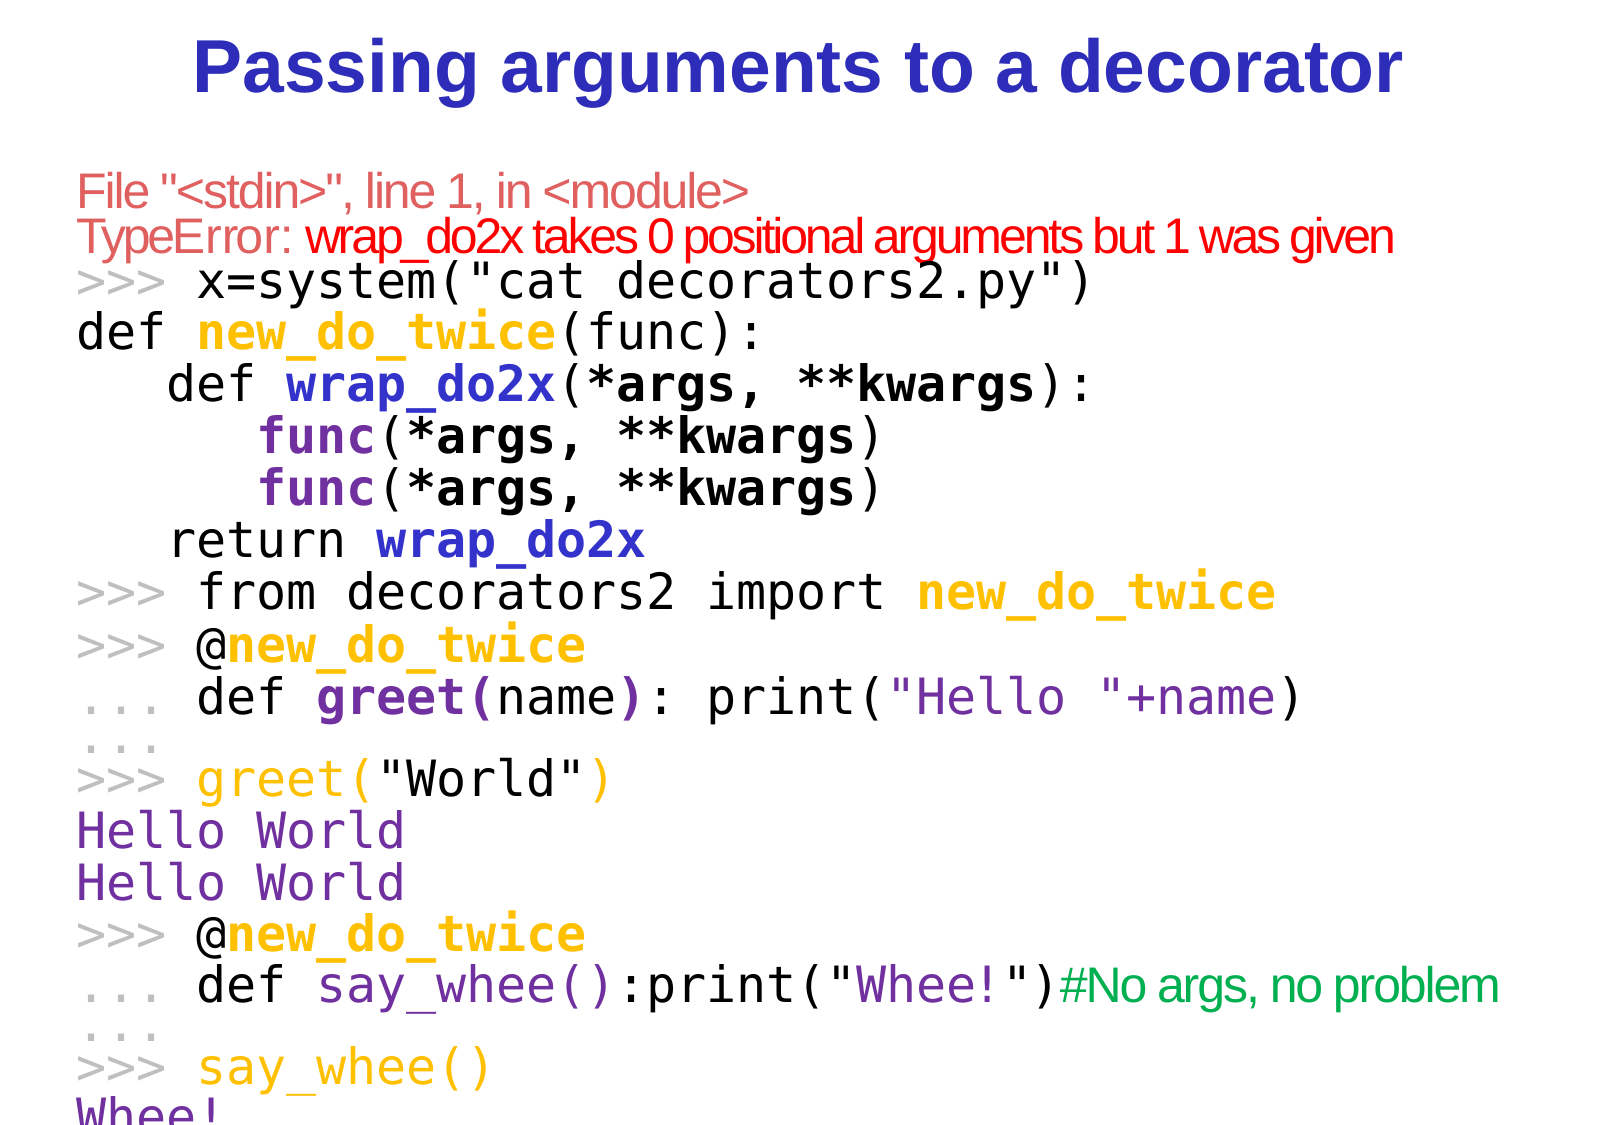

# Passing arguments to a decorator

File "<stdin>", line 1, in <module>
TypeError: wrap_do2x takes 0 positional arguments but 1 was given
>>> x=system("cat decorators2.py")
def new_do_twice(func):
   def wrap_do2x(*args, **kwargs):
      func(*args, **kwargs)
      func(*args, **kwargs)
   return wrap_do2x
>>> from decorators2 import new_do_twice
>>> @new_do_twice
... def greet(name): print("Hello "+name)
...
>>> greet("World")
Hello World
Hello World
>>> @new_do_twice
... def say_whee():print("Whee!")#No args, no problem
...
>>> say_whee()
Whee!